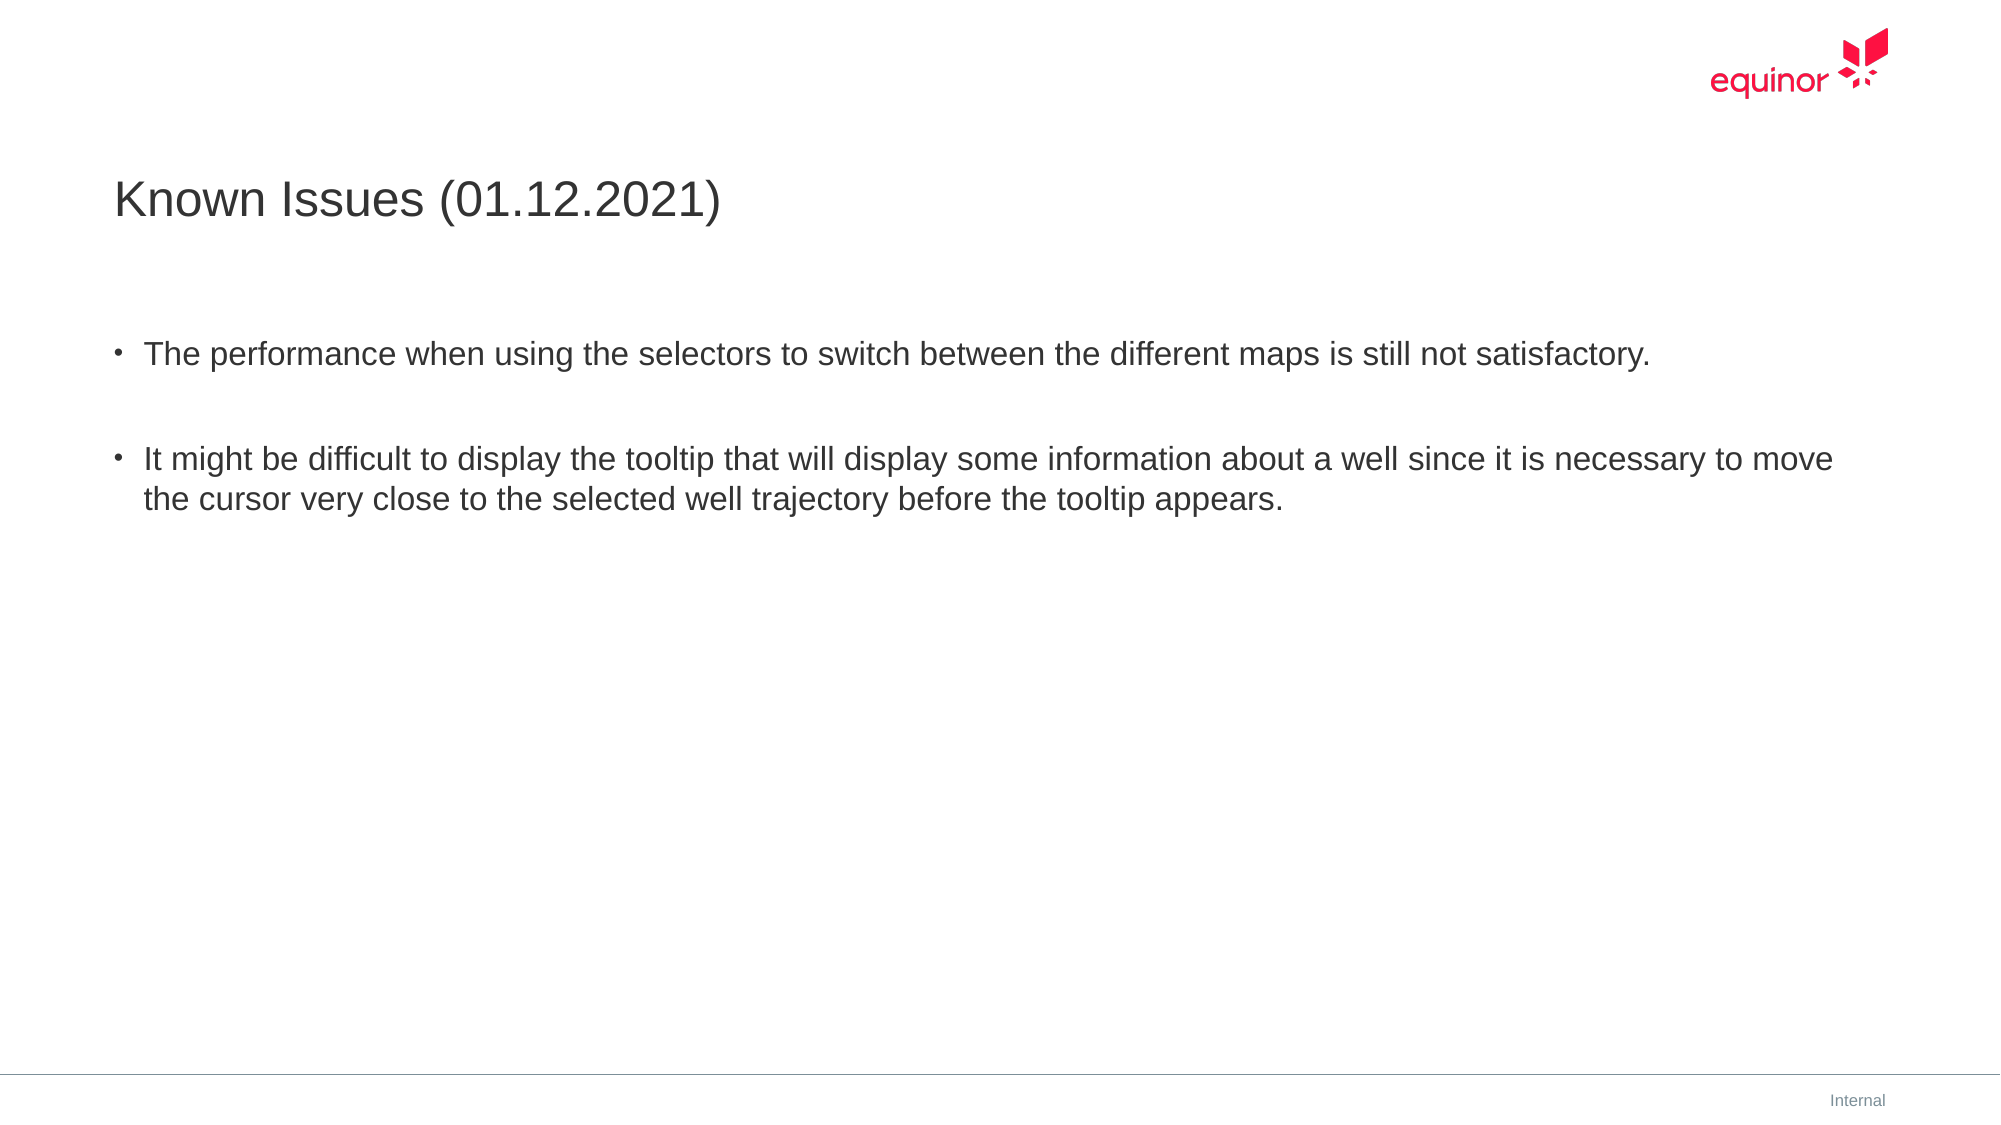

# Known Issues (01.12.2021)
The performance when using the selectors to switch between the different maps is still not satisfactory.

It might be difficult to display the tooltip that will display some information about a well since it is necessary to move the cursor very close to the selected well trajectory before the tooltip appears.